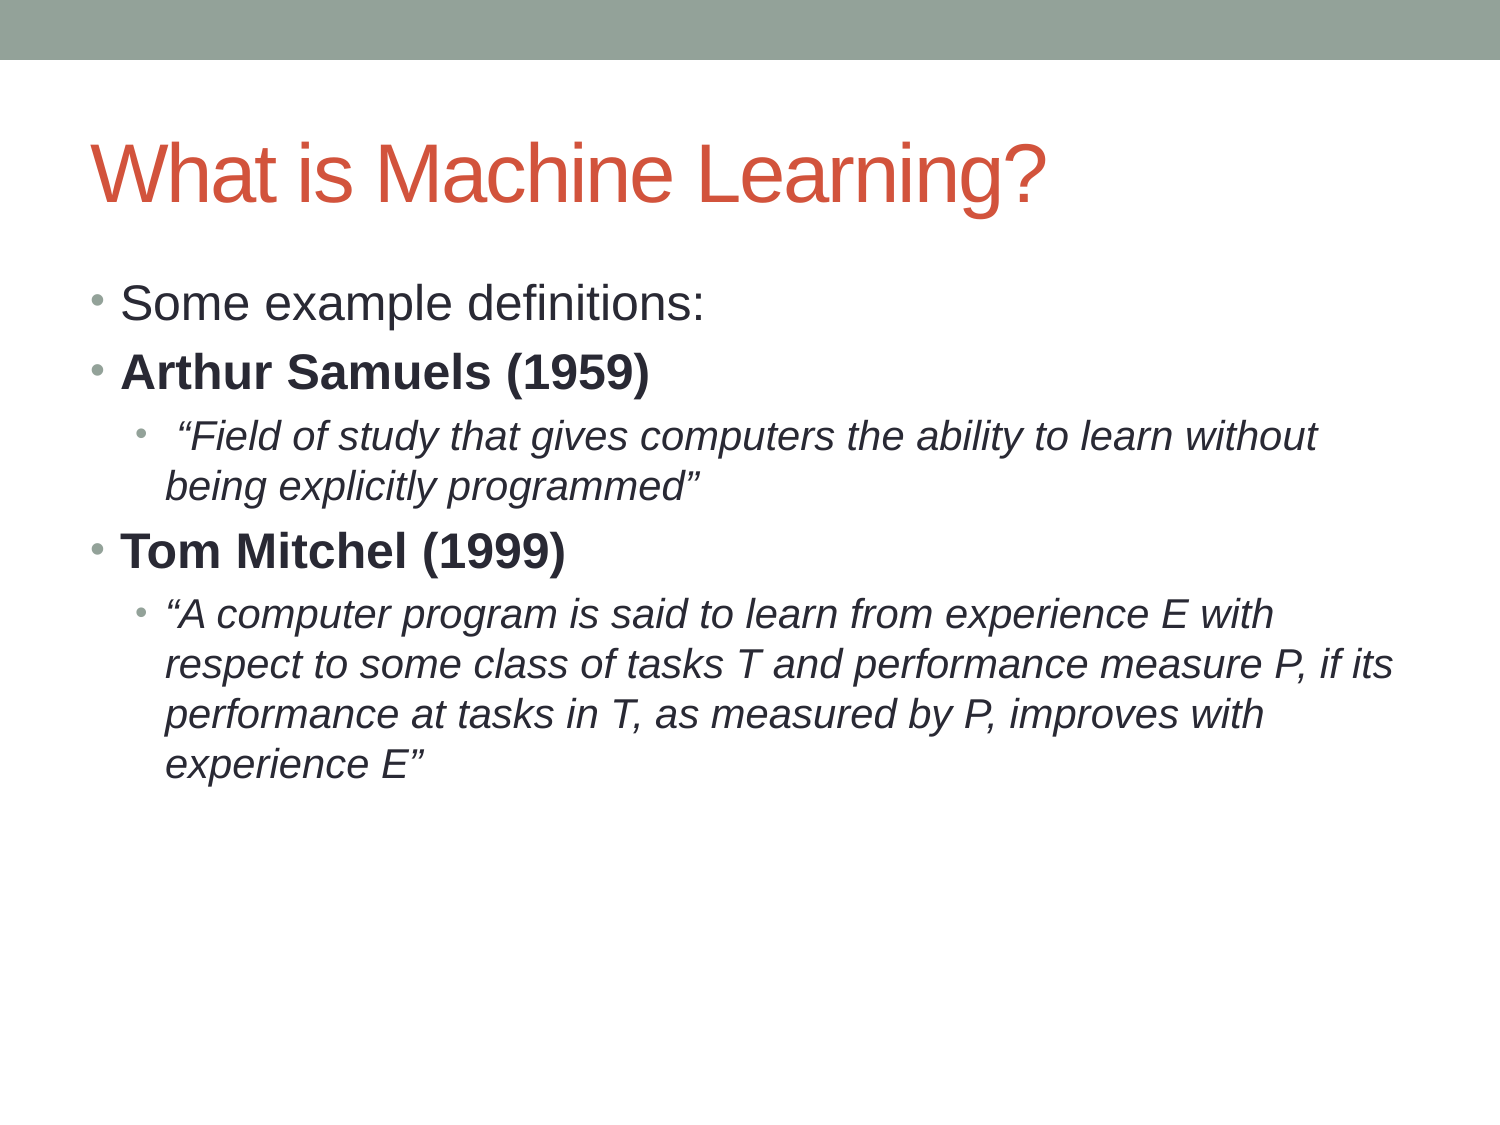

# What is Machine Learning?
Some example definitions:
Arthur Samuels (1959)
 “Field of study that gives computers the ability to learn without being explicitly programmed”
Tom Mitchel (1999)
“A computer program is said to learn from experience E with respect to some class of tasks T and performance measure P, if its performance at tasks in T, as measured by P, improves with experience E”